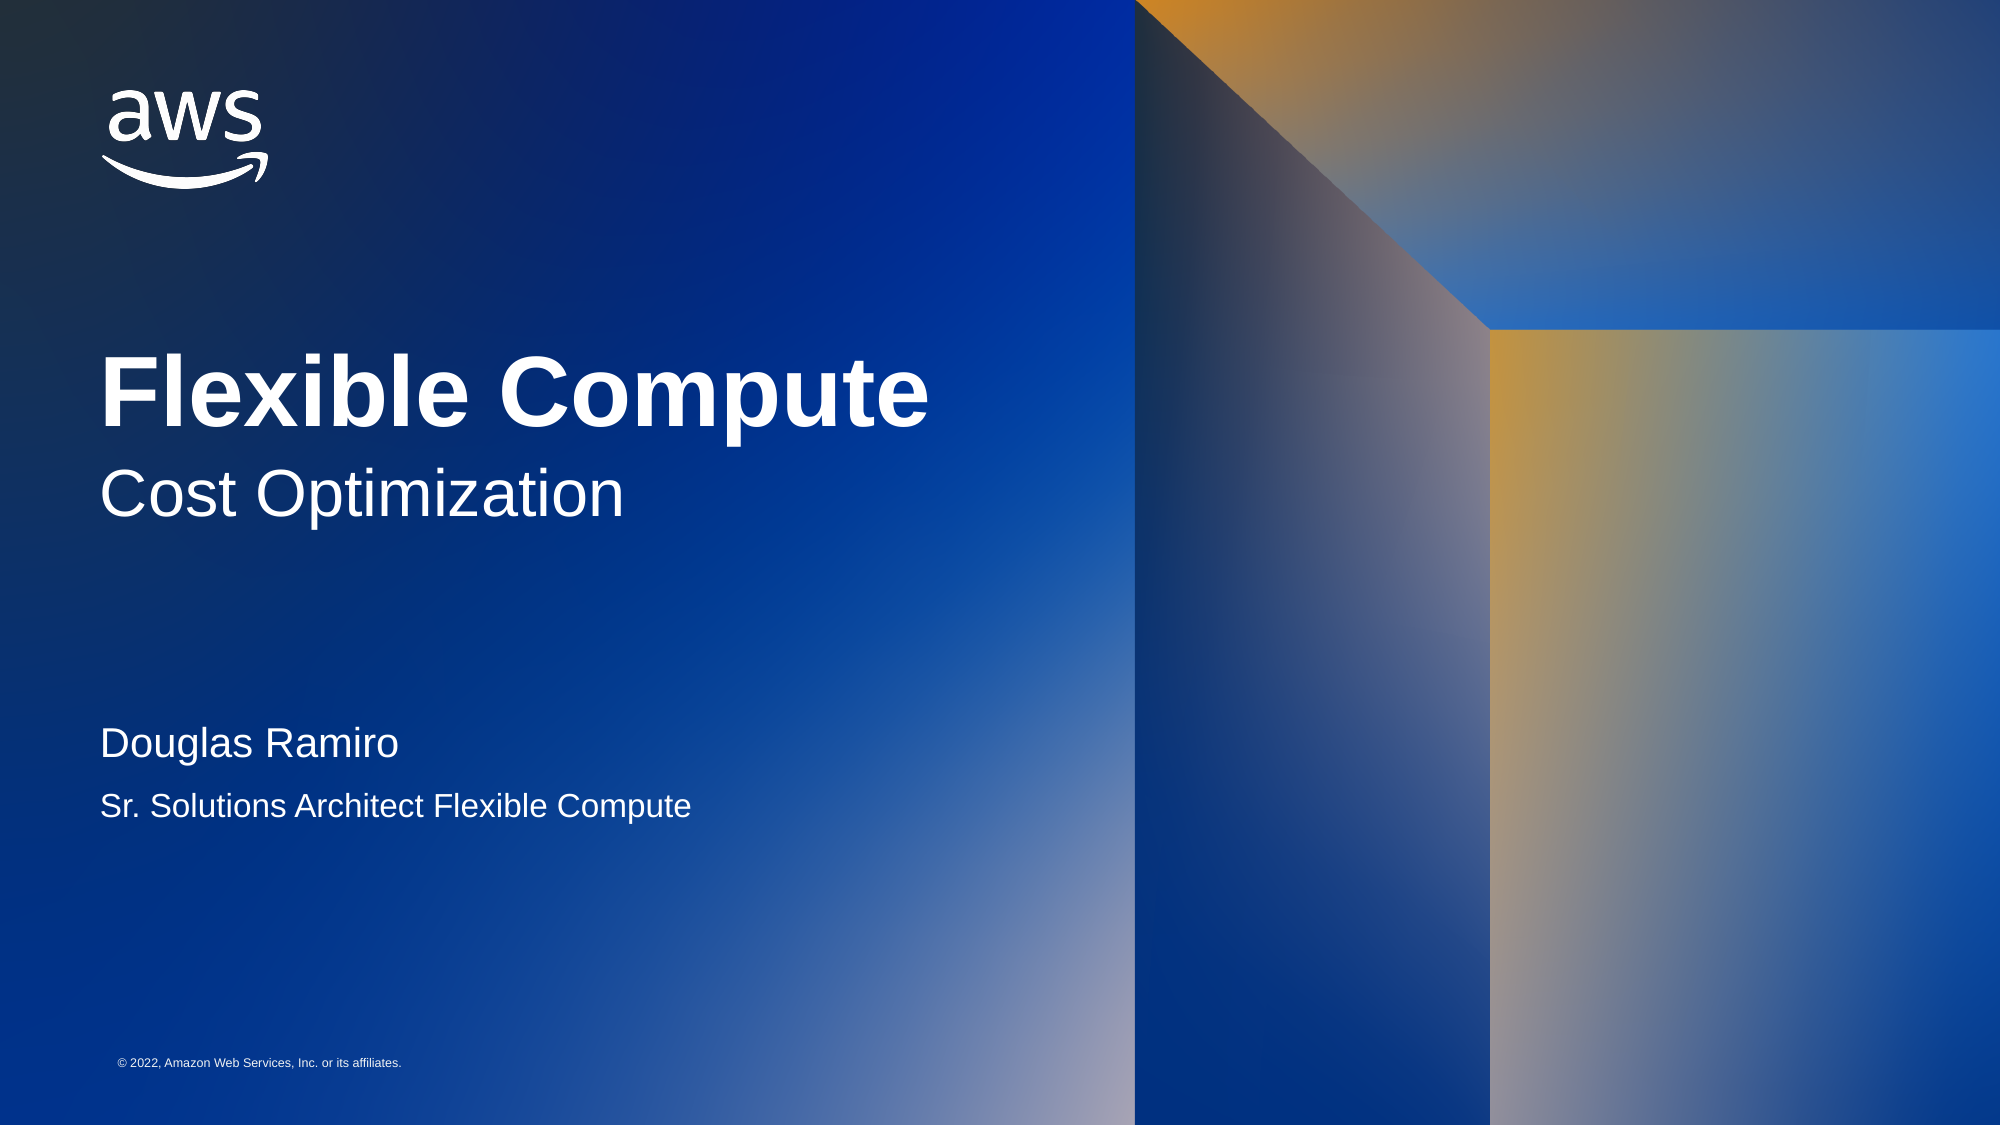

# Flexible Compute
Cost Optimization
Douglas Ramiro
Sr. Solutions Architect Flexible Compute